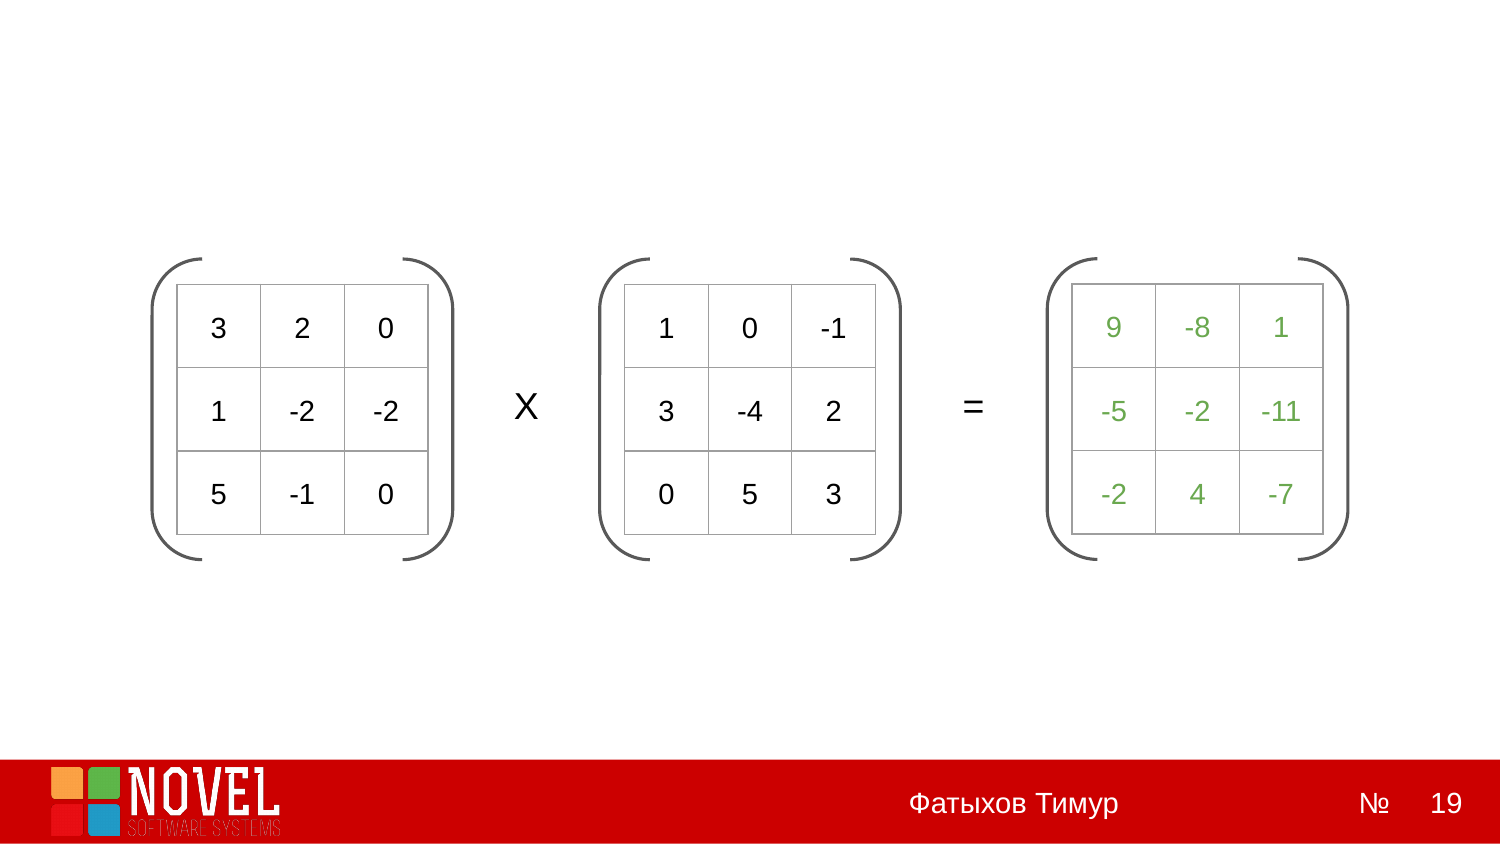

| 9 | -8 | 1 |
| --- | --- | --- |
| -5 | -2 | -11 |
| -2 | 4 | -7 |
| 3 | 2 | 0 |
| --- | --- | --- |
| 1 | -2 | -2 |
| 5 | -1 | 0 |
| 1 | 0 | -1 |
| --- | --- | --- |
| 3 | -4 | 2 |
| 0 | 5 | 3 |
=
X
19